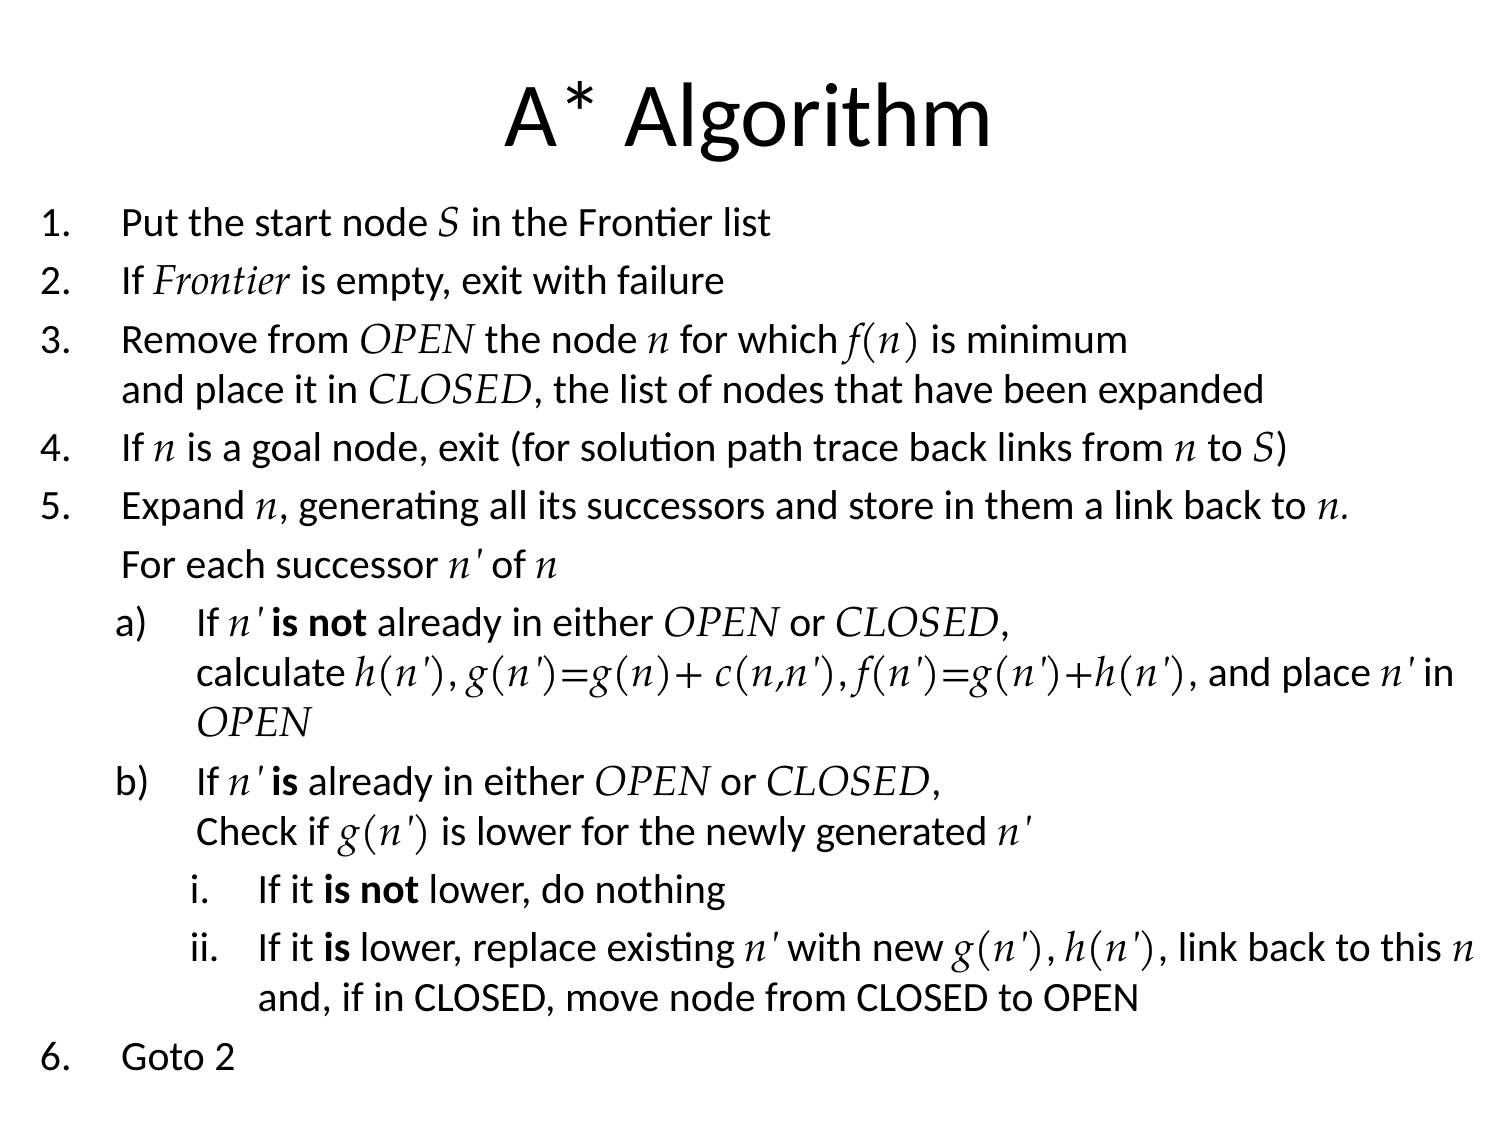

# A* Algorithm
Put the start node S in the Frontier list
If Frontier is empty, exit with failure
Remove from OPEN the node n for which f(n) is minimum
and place it in CLOSED, the list of nodes that have been expanded
If n is a goal node, exit (for solution path trace back links from n to S)
Expand n, generating all its successors and store in them a link back to n.
	For each successor n' of n
If n' is not already in either OPEN or CLOSED,
calculate h(n'), g(n')=g(n)+ c(n,n'), f(n')=g(n')+h(n'), and place n' in OPEN
If n' is already in either OPEN or CLOSED,
Check if g(n') is lower for the newly generated n'
If it is not lower, do nothing
If it is lower, replace existing n' with new g(n'), h(n'), link back to this n
and, if in CLOSED, move node from CLOSED to OPEN
Goto 2